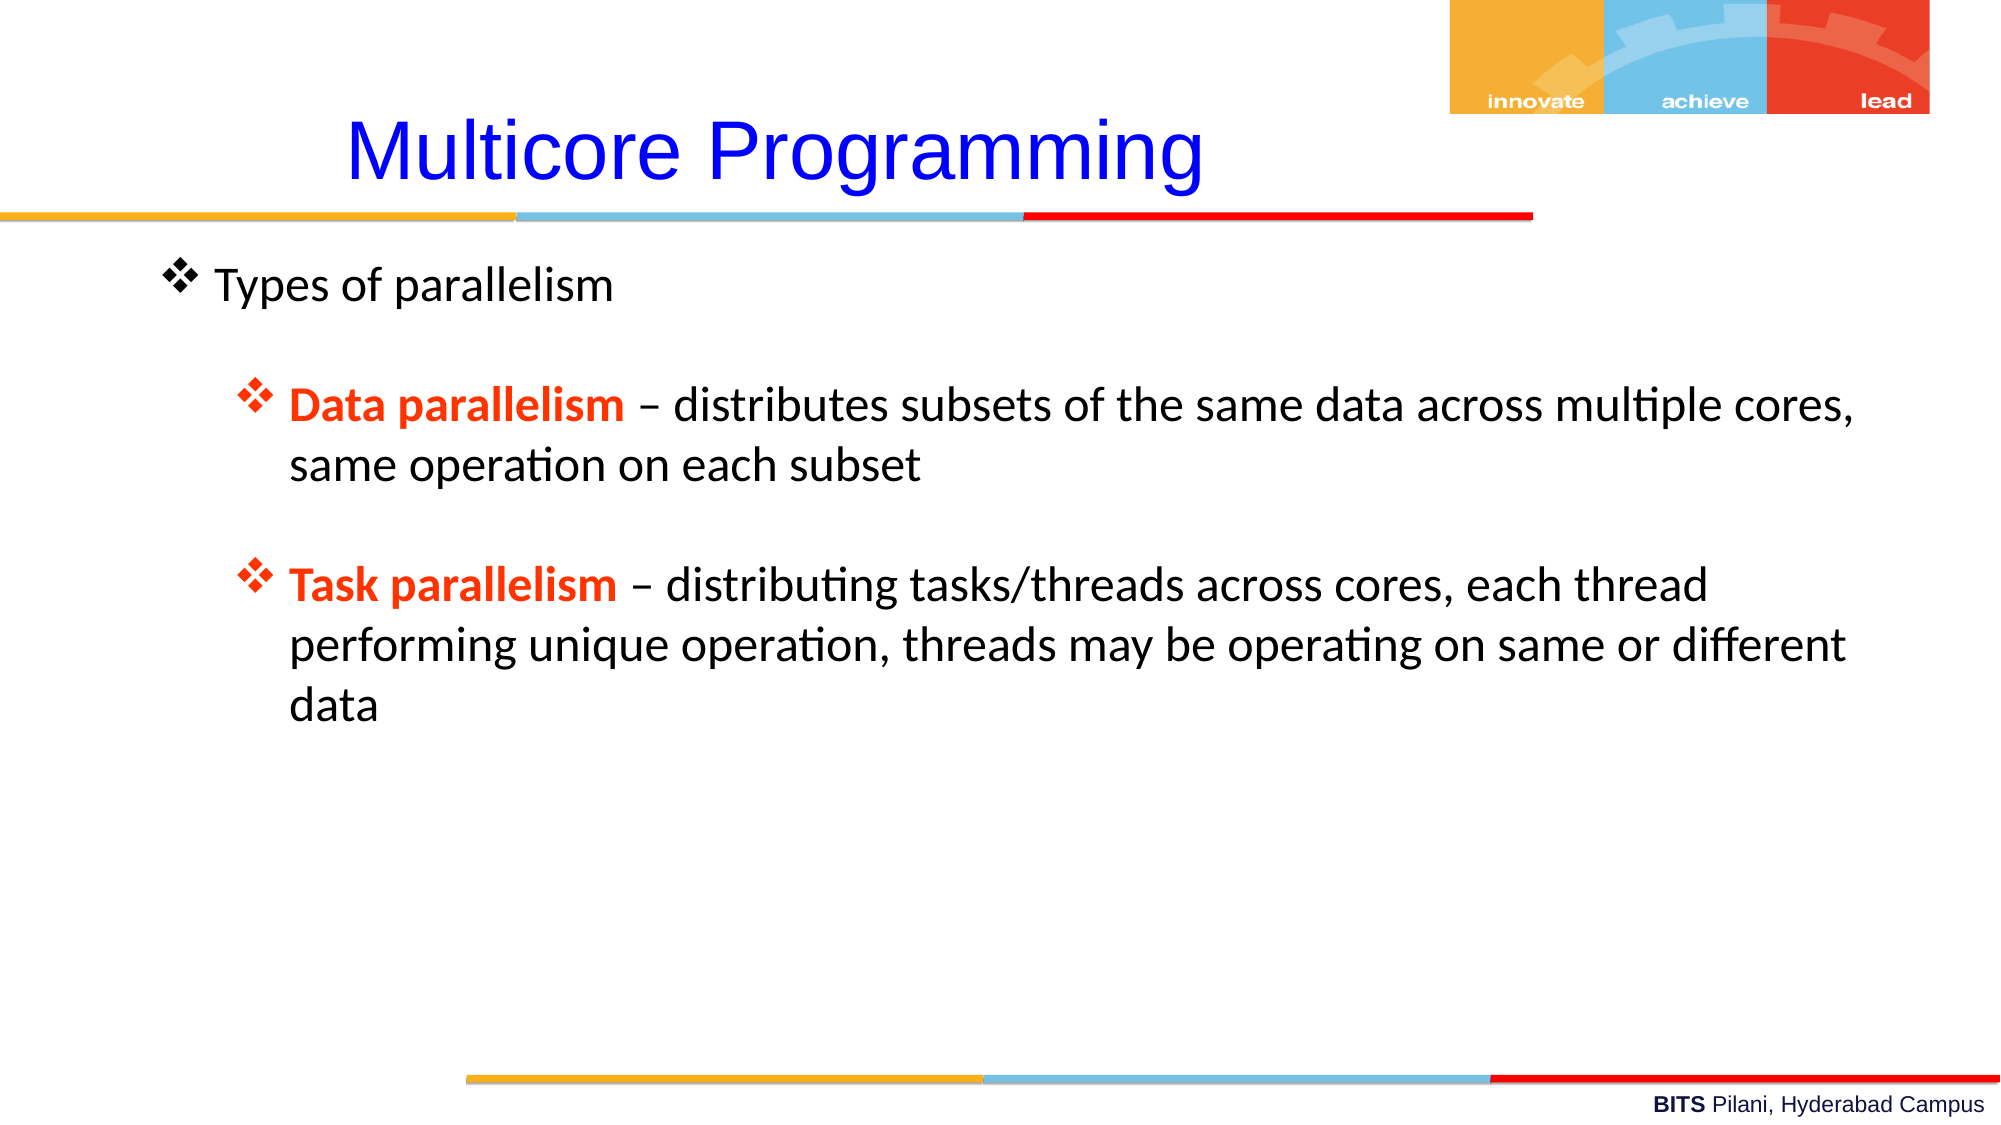

Multicore Programming
Types of parallelism

Data parallelism – distributes subsets of the same data across multiple cores, same operation on each subset

Task parallelism – distributing tasks/threads across cores, each thread performing unique operation, threads may be operating on same or different data